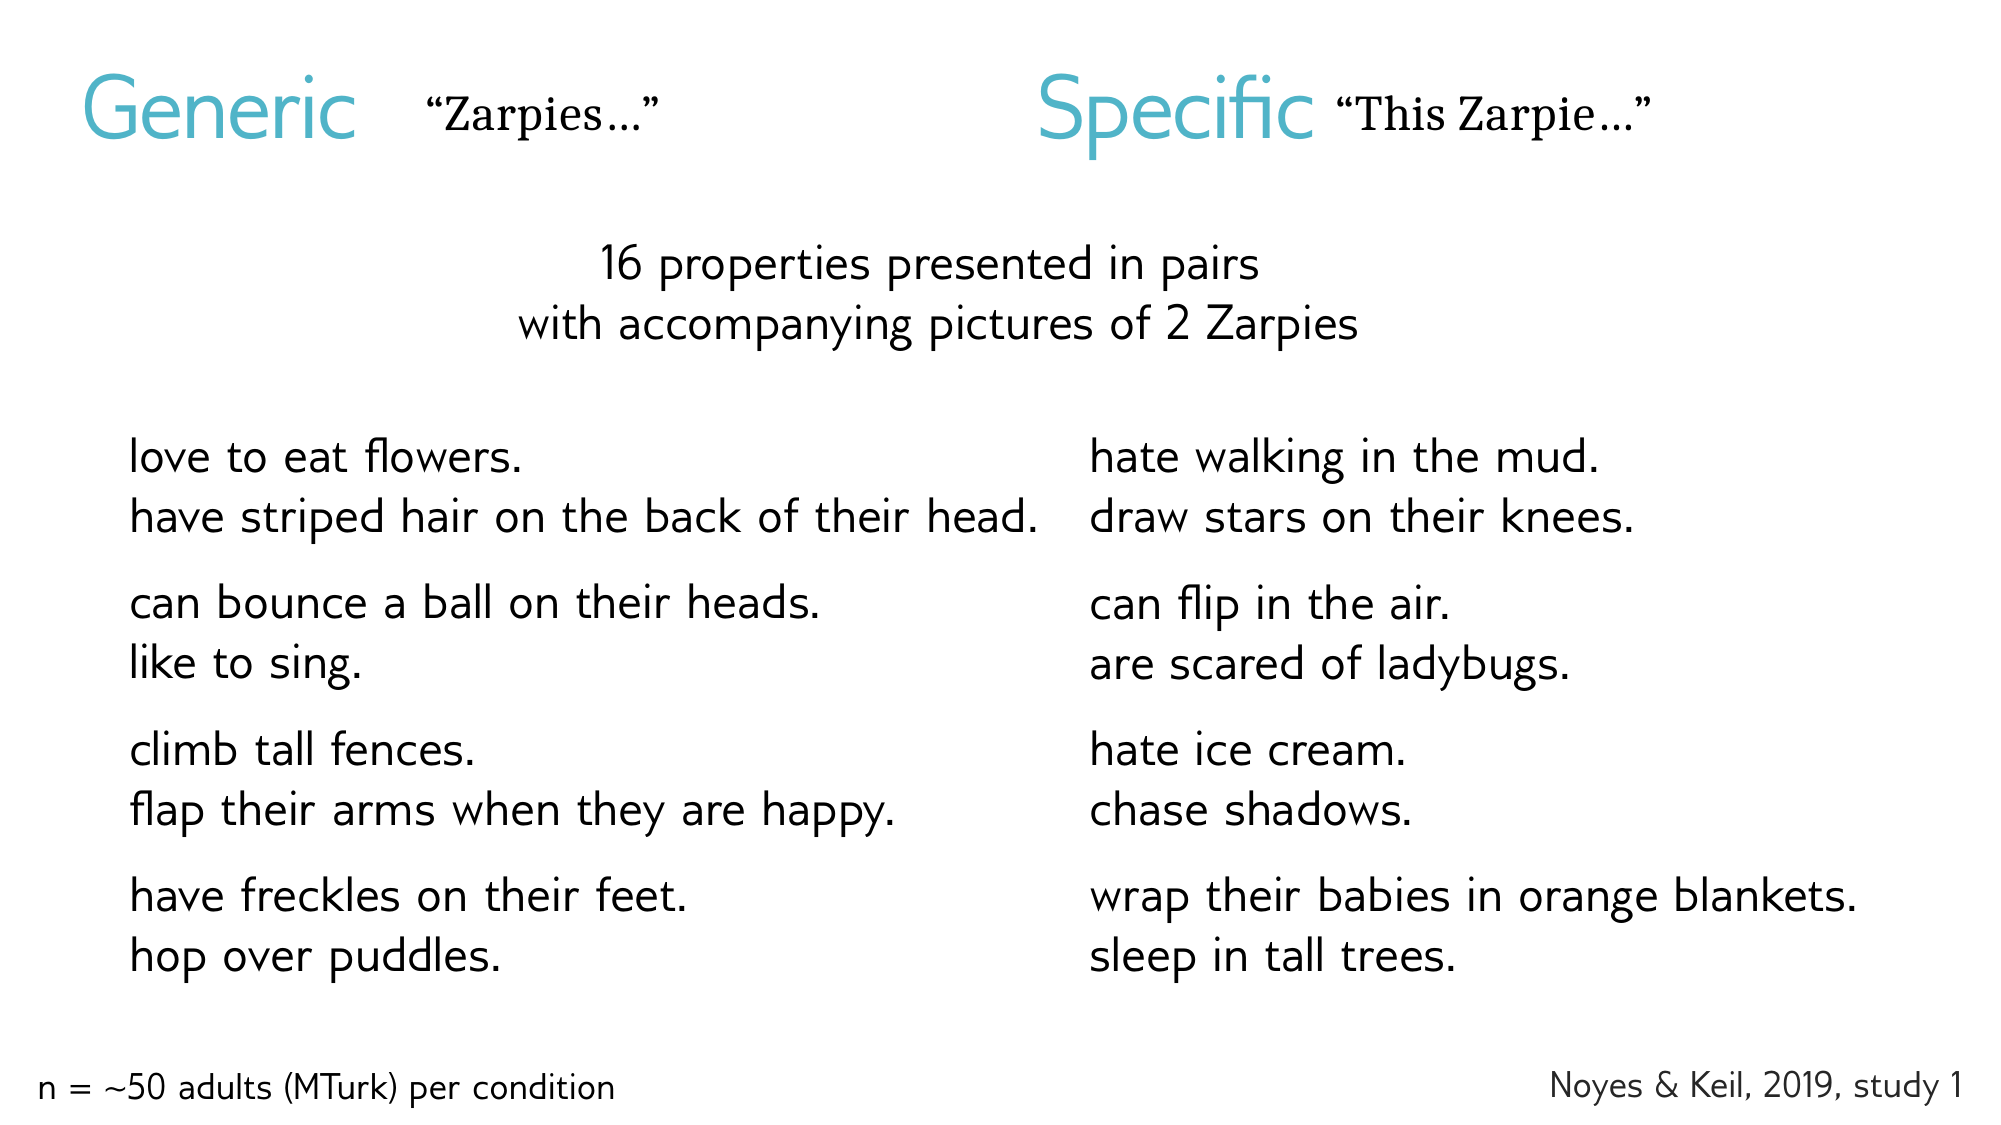

Generic
Specific
“Zarpies…”
“This Zarpie…”
16 properties presented in pairs
with accompanying pictures of 2 Zarpies
love to eat flowers.
have striped hair on the back of their head.

can bounce a ball on their heads.
like to sing.

climb tall fences.
flap their arms when they are happy.

have freckles on their feet.
hop over puddles.

hate walking in the mud.
draw stars on their knees.

can flip in the air.
are scared of ladybugs.

hate ice cream.
chase shadows.

wrap their babies in orange blankets.
sleep in tall trees.
n = ~50 adults (MTurk) per condition
Noyes & Keil, 2019, study 1